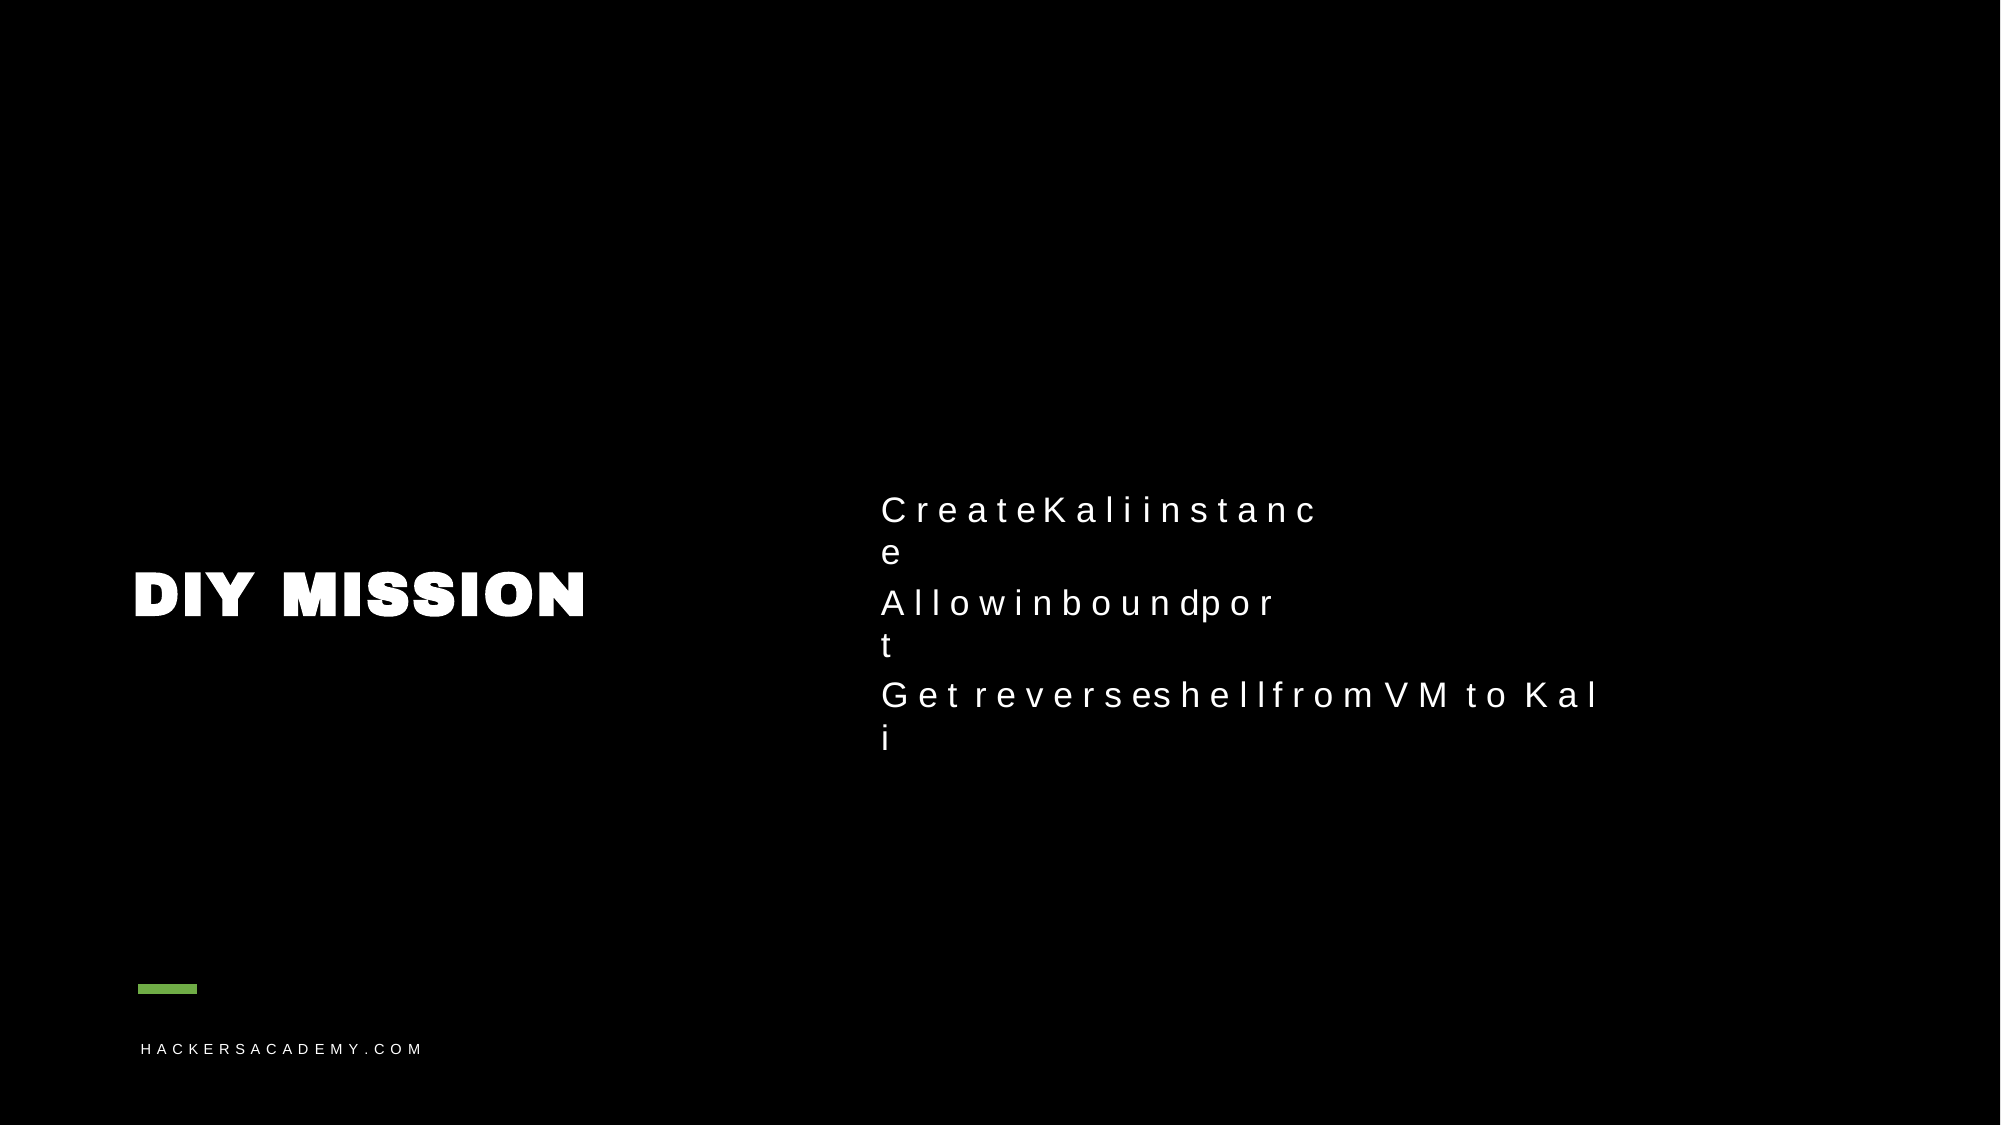

C r e a t e	K a l i	i n s t a n c e
DIY MISSION
A l l o w	i n b o u n d	p o r t
G e t	r e v e r s e	s h e l l	f r o m	V M	t o	K a l i
H A C K E R S A C A D E M Y . C O M